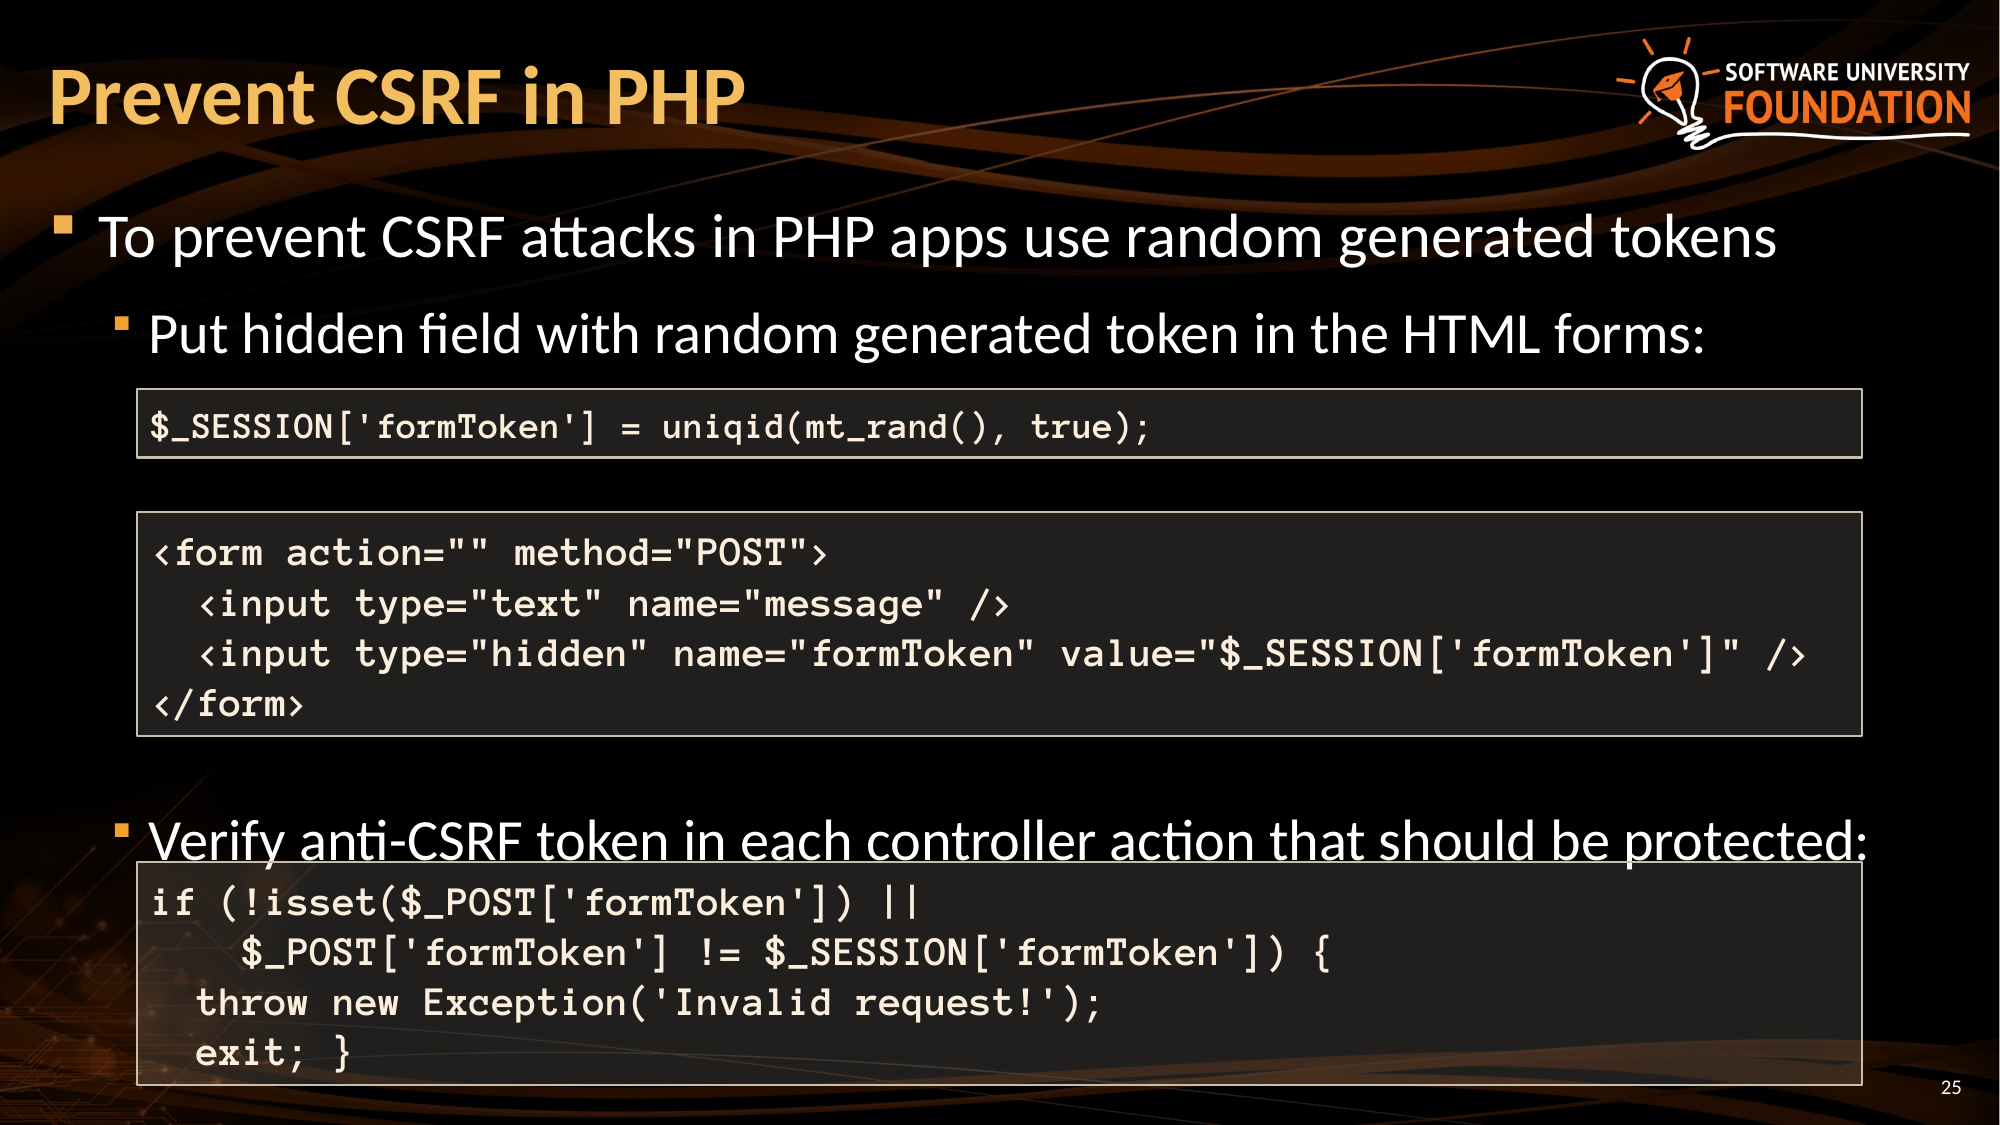

# Prevent CSRF in PHP
To prevent CSRF attacks in PHP apps use random generated tokens
Put hidden field with random generated token in the HTML forms:

Verify anti-CSRF token in each controller action that should be protected:
$_SESSION['formToken'] = uniqid(mt_rand(), true);
<form action="" method="POST">
  <input type="text" name="message" />
  <input type="hidden" name="formToken" value="$_SESSION['formToken']" />
</form>
if (!isset($_POST['formToken']) ||
    $_POST['formToken'] != $_SESSION['formToken']) {
  throw new Exception('Invalid request!');
  exit; }
25